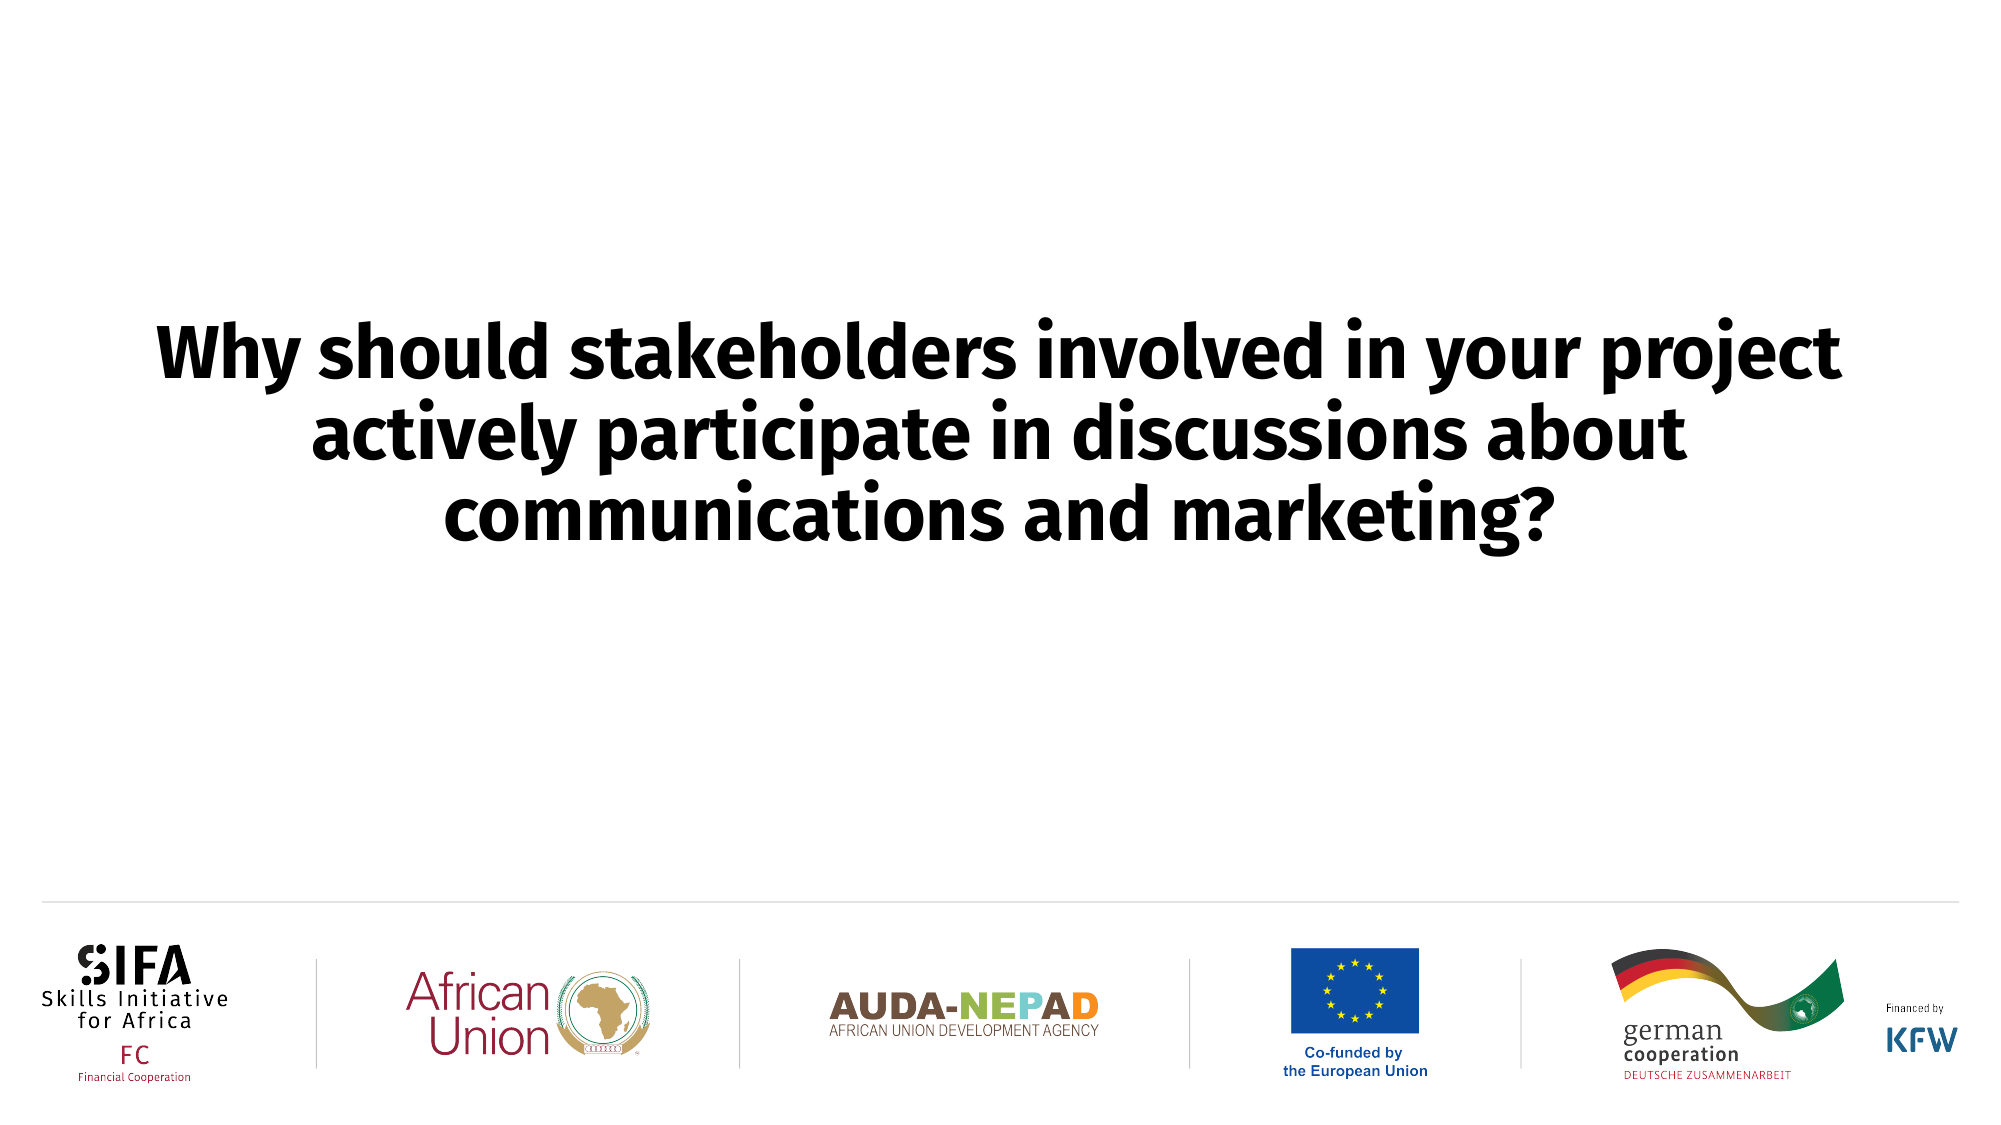

# Why should stakeholders involved in your project actively participate in discussions about communications and marketing?